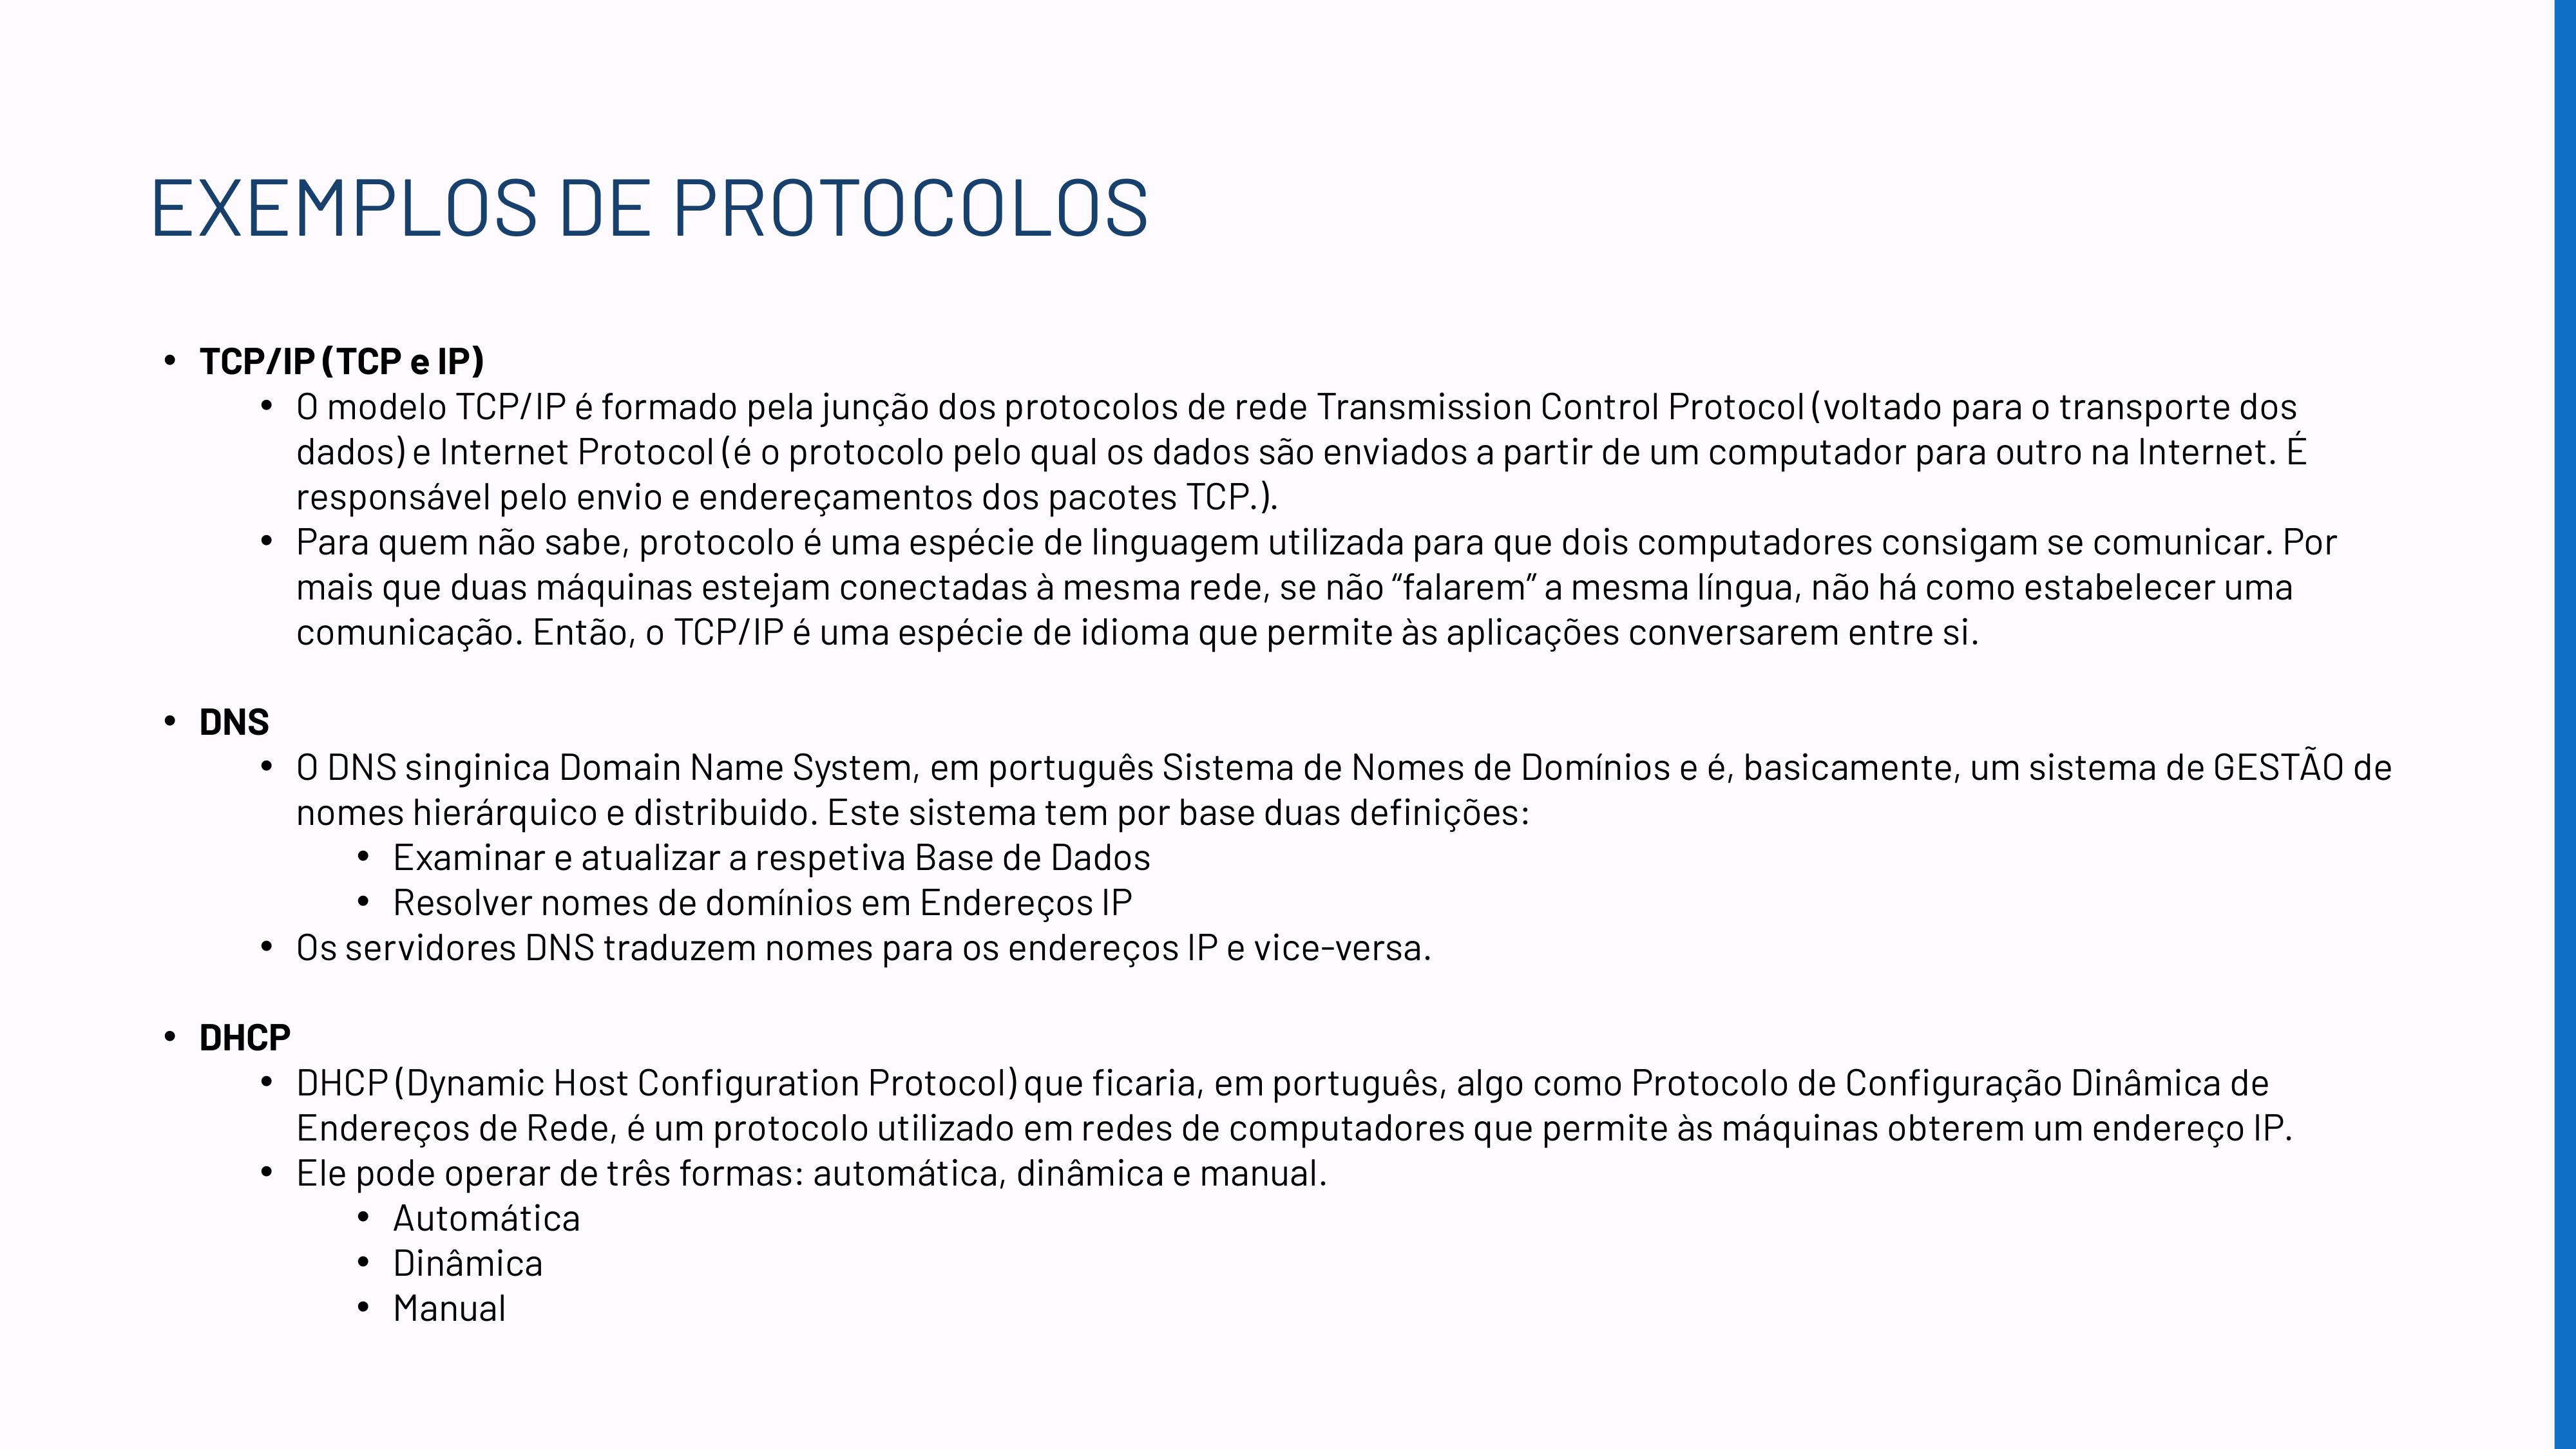

EXEMPLOS DE PROTOCOLOS
TCP/IP (TCP e IP)
O modelo TCP/IP é formado pela junção dos protocolos de rede Transmission Control Protocol (voltado para o transporte dos dados) e Internet Protocol (é o protocolo pelo qual os dados são enviados a partir de um computador para outro na Internet. É responsável pelo envio e endereçamentos dos pacotes TCP.).
Para quem não sabe, protocolo é uma espécie de linguagem utilizada para que dois computadores consigam se comunicar. Por mais que duas máquinas estejam conectadas à mesma rede, se não “falarem” a mesma língua, não há como estabelecer uma comunicação. Então, o TCP/IP é uma espécie de idioma que permite às aplicações conversarem entre si.

DNS
O DNS singinica Domain Name System, em português Sistema de Nomes de Domínios e é, basicamente, um sistema de GESTÃO de nomes hierárquico e distribuido. Este sistema tem por base duas definições:
Examinar e atualizar a respetiva Base de Dados
Resolver nomes de domínios em Endereços IP
Os servidores DNS traduzem nomes para os endereços IP e vice-versa.

DHCP
DHCP (Dynamic Host Configuration Protocol) que ficaria, em português, algo como Protocolo de Configuração Dinâmica de Endereços de Rede, é um protocolo utilizado em redes de computadores que permite às máquinas obterem um endereço IP.
Ele pode operar de três formas: automática, dinâmica e manual.
Automática
Dinâmica
Manual